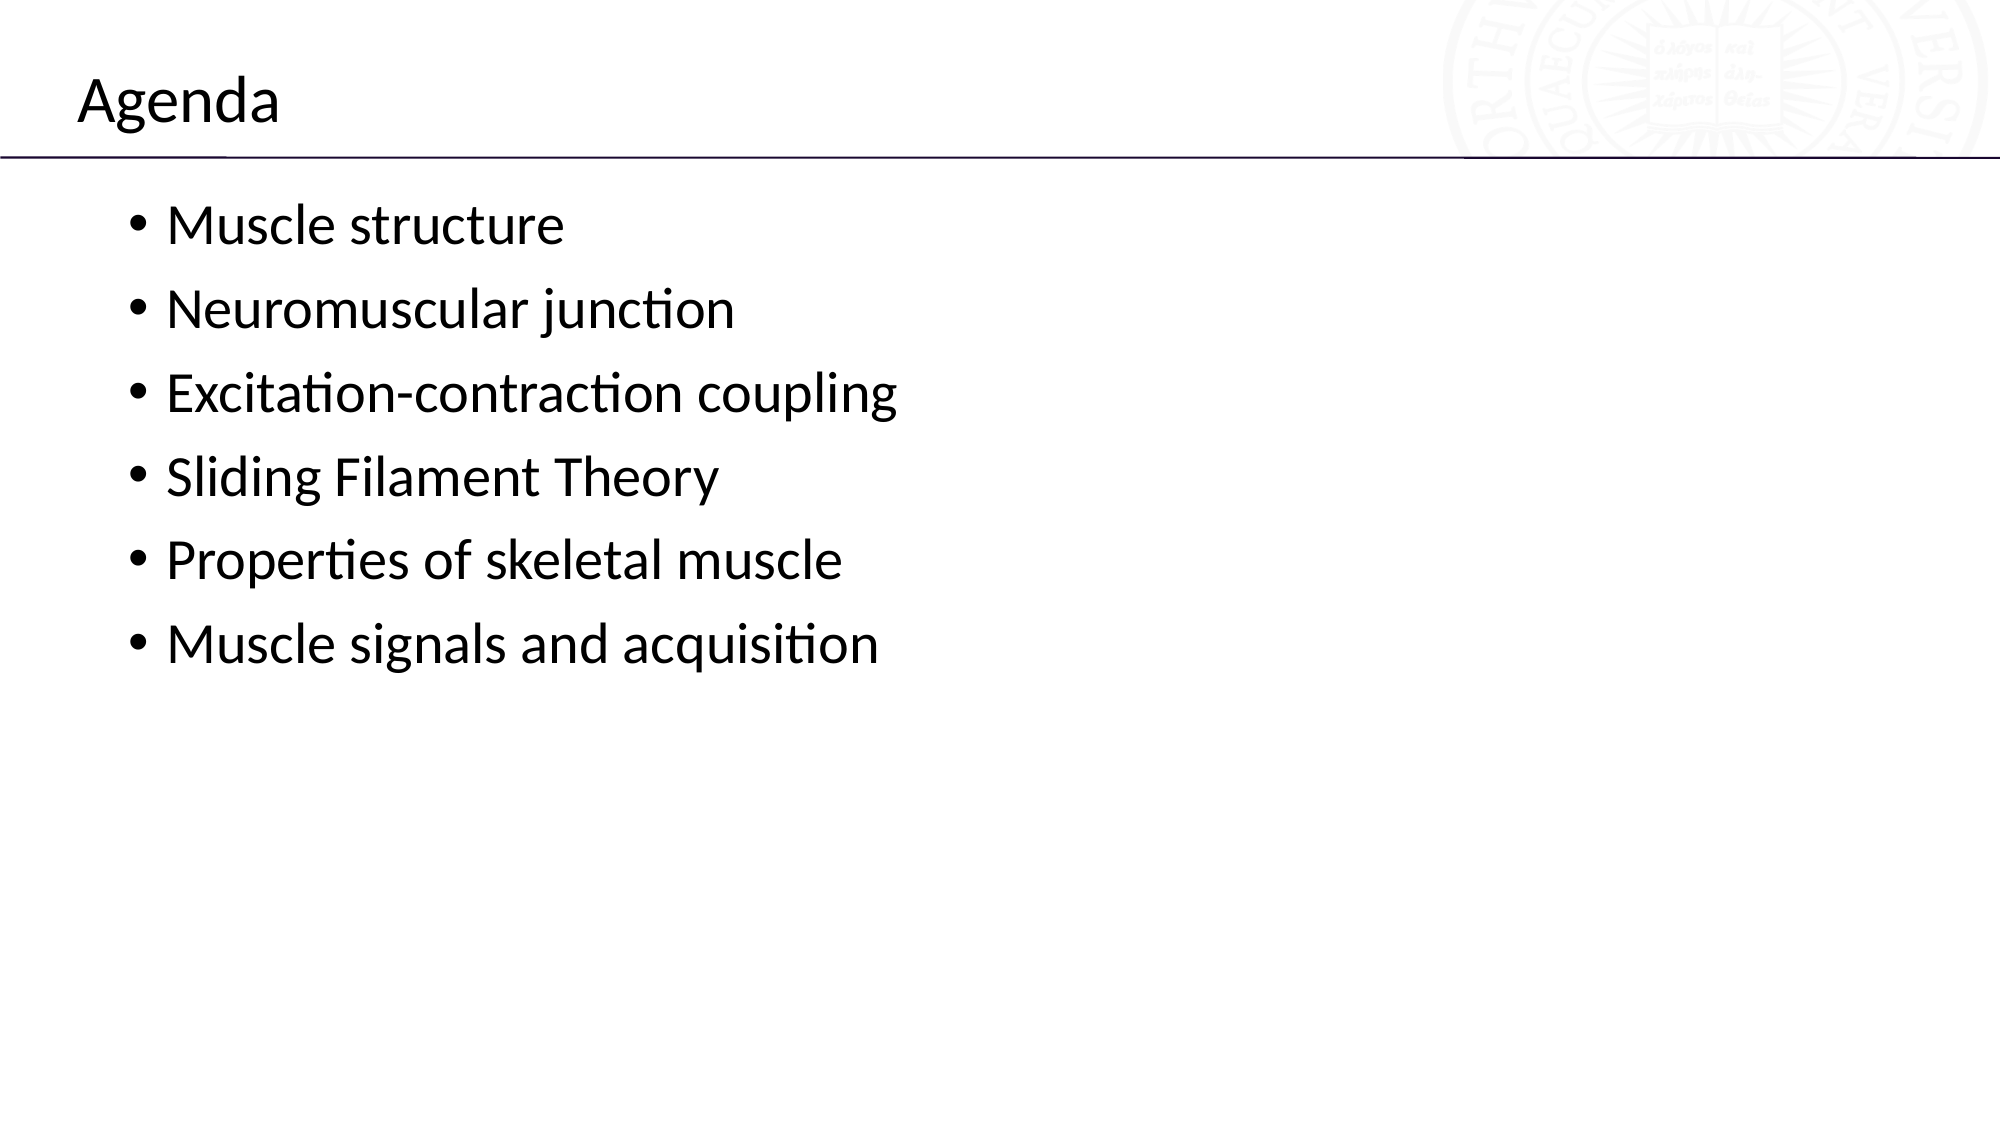

# Agenda
Muscle structure
Neuromuscular junction
Excitation-contraction coupling
Sliding Filament Theory
Properties of skeletal muscle
Muscle signals and acquisition

3